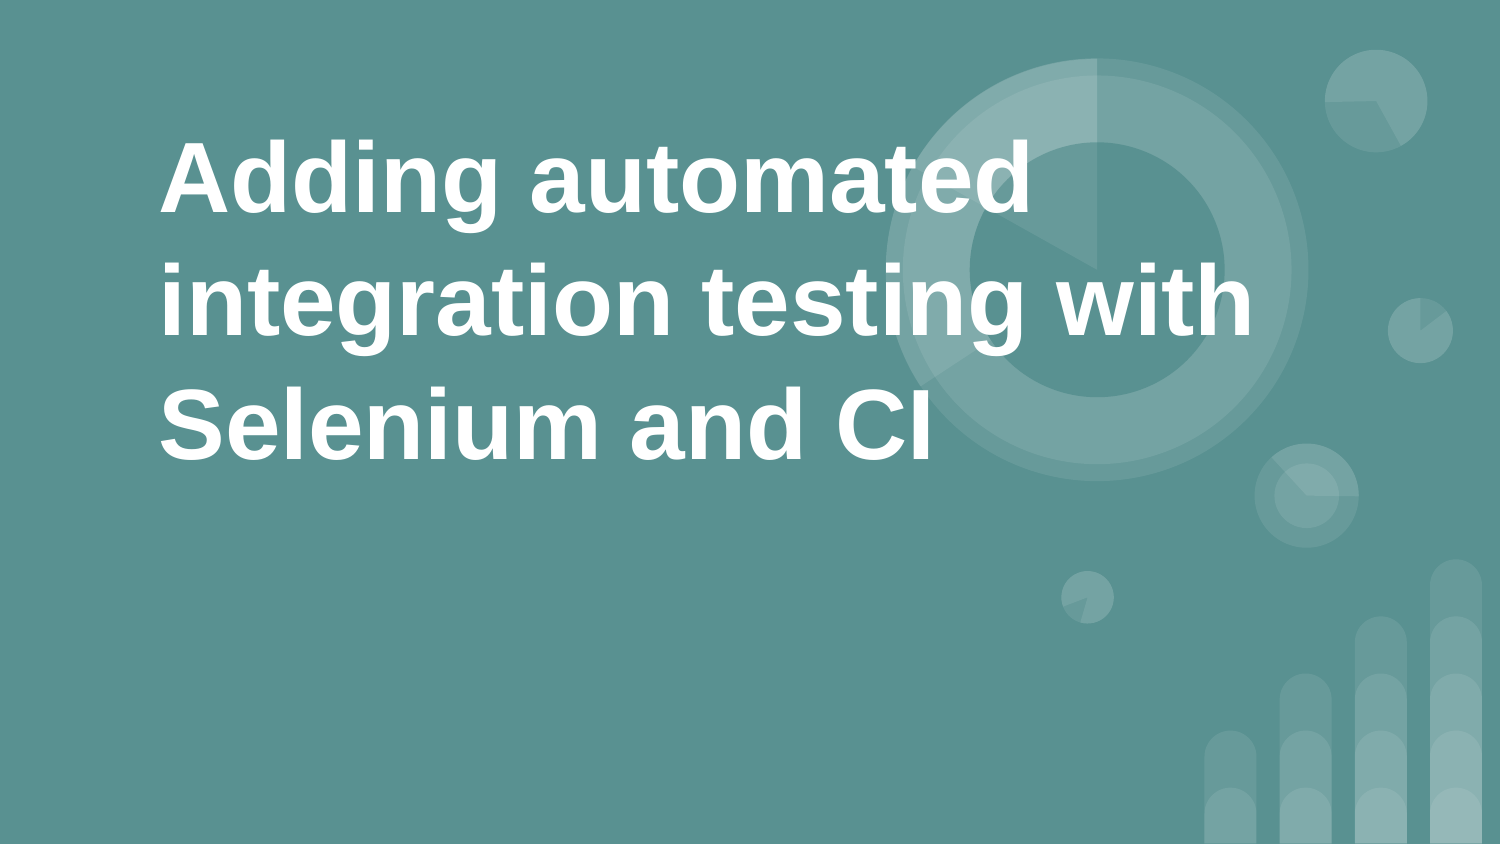

# Adding automated integration testing with Selenium and CI